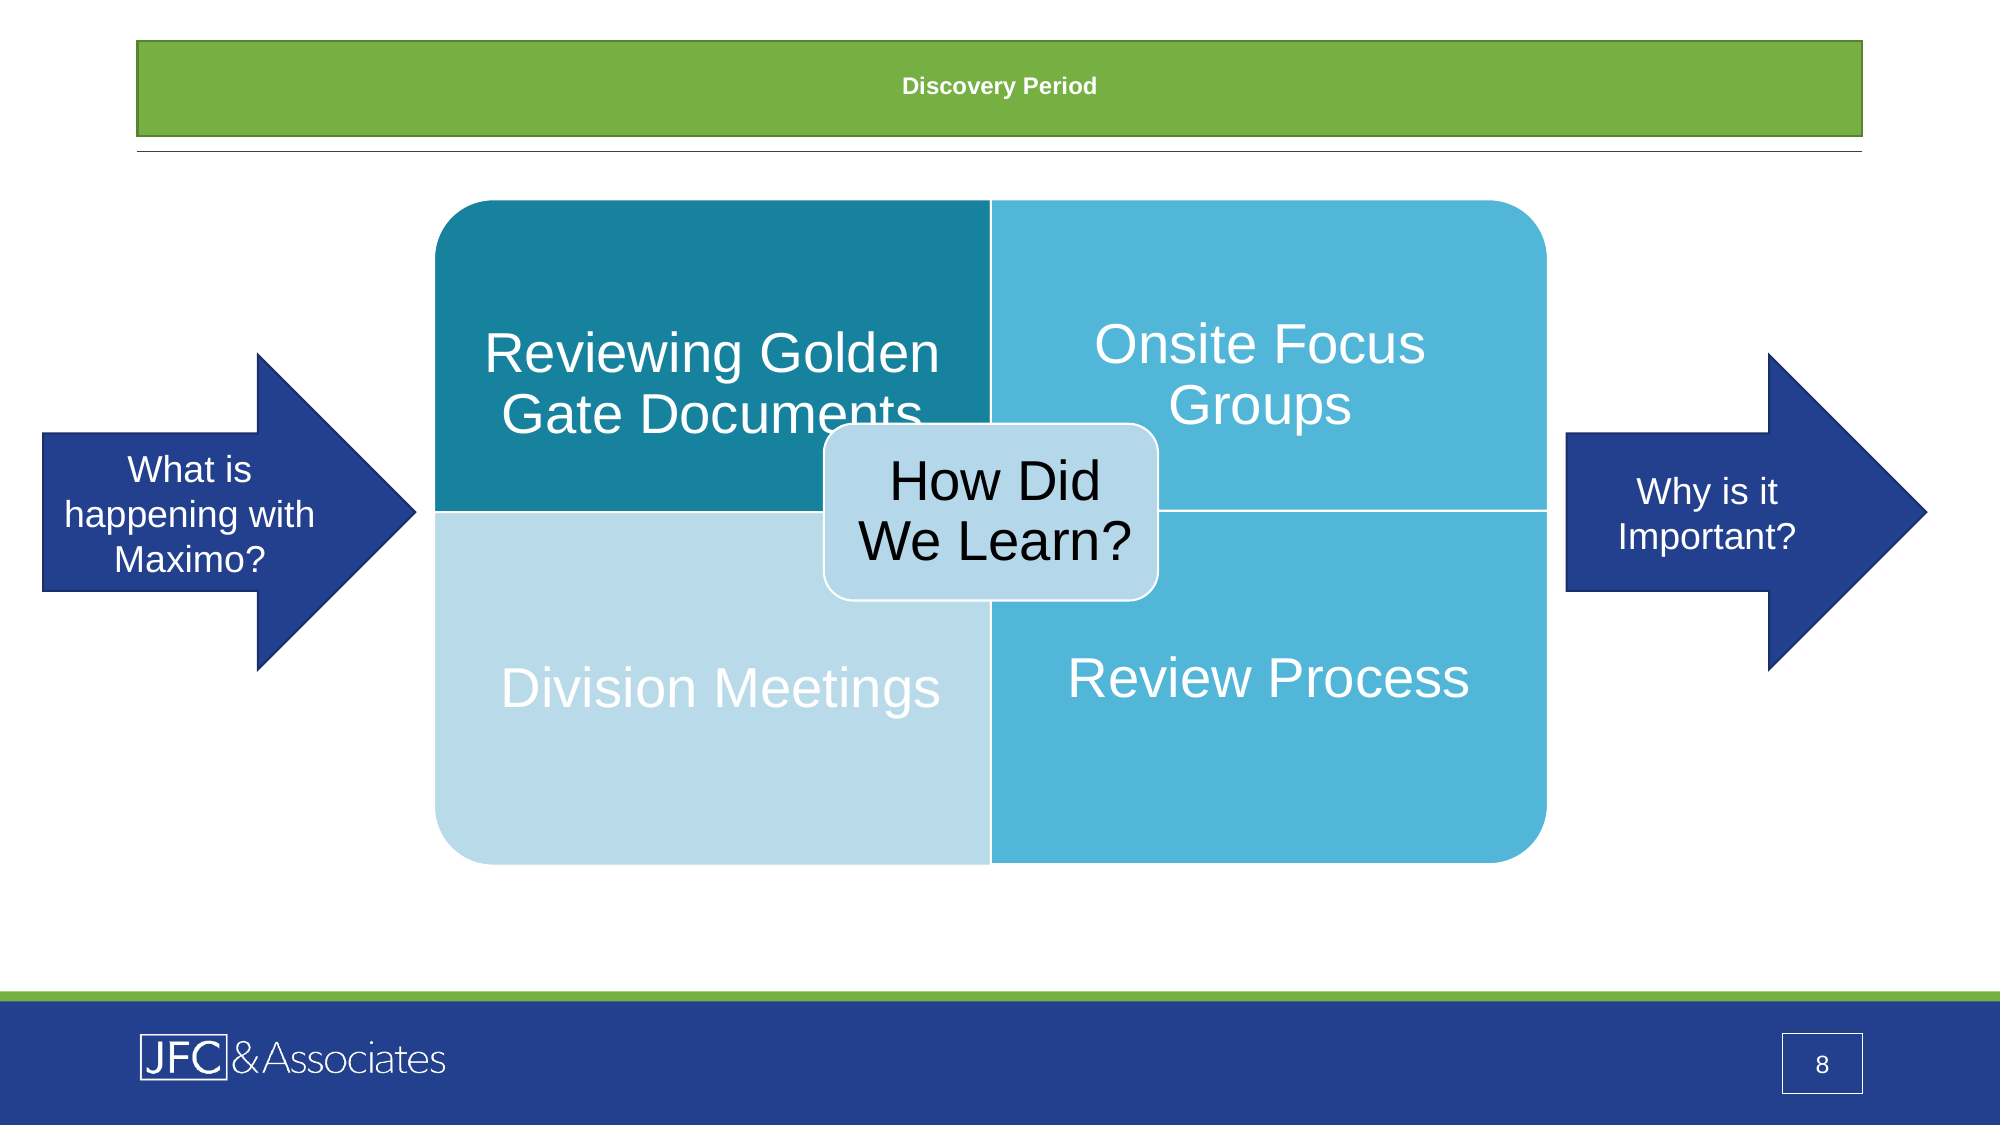

# Discovery Period
Reviewing Golden Gate Documents
Onsite Focus Groups
Division Meetings
Review Process
How Did We Learn?
What is happening with Maximo?
Why is it Important?
8